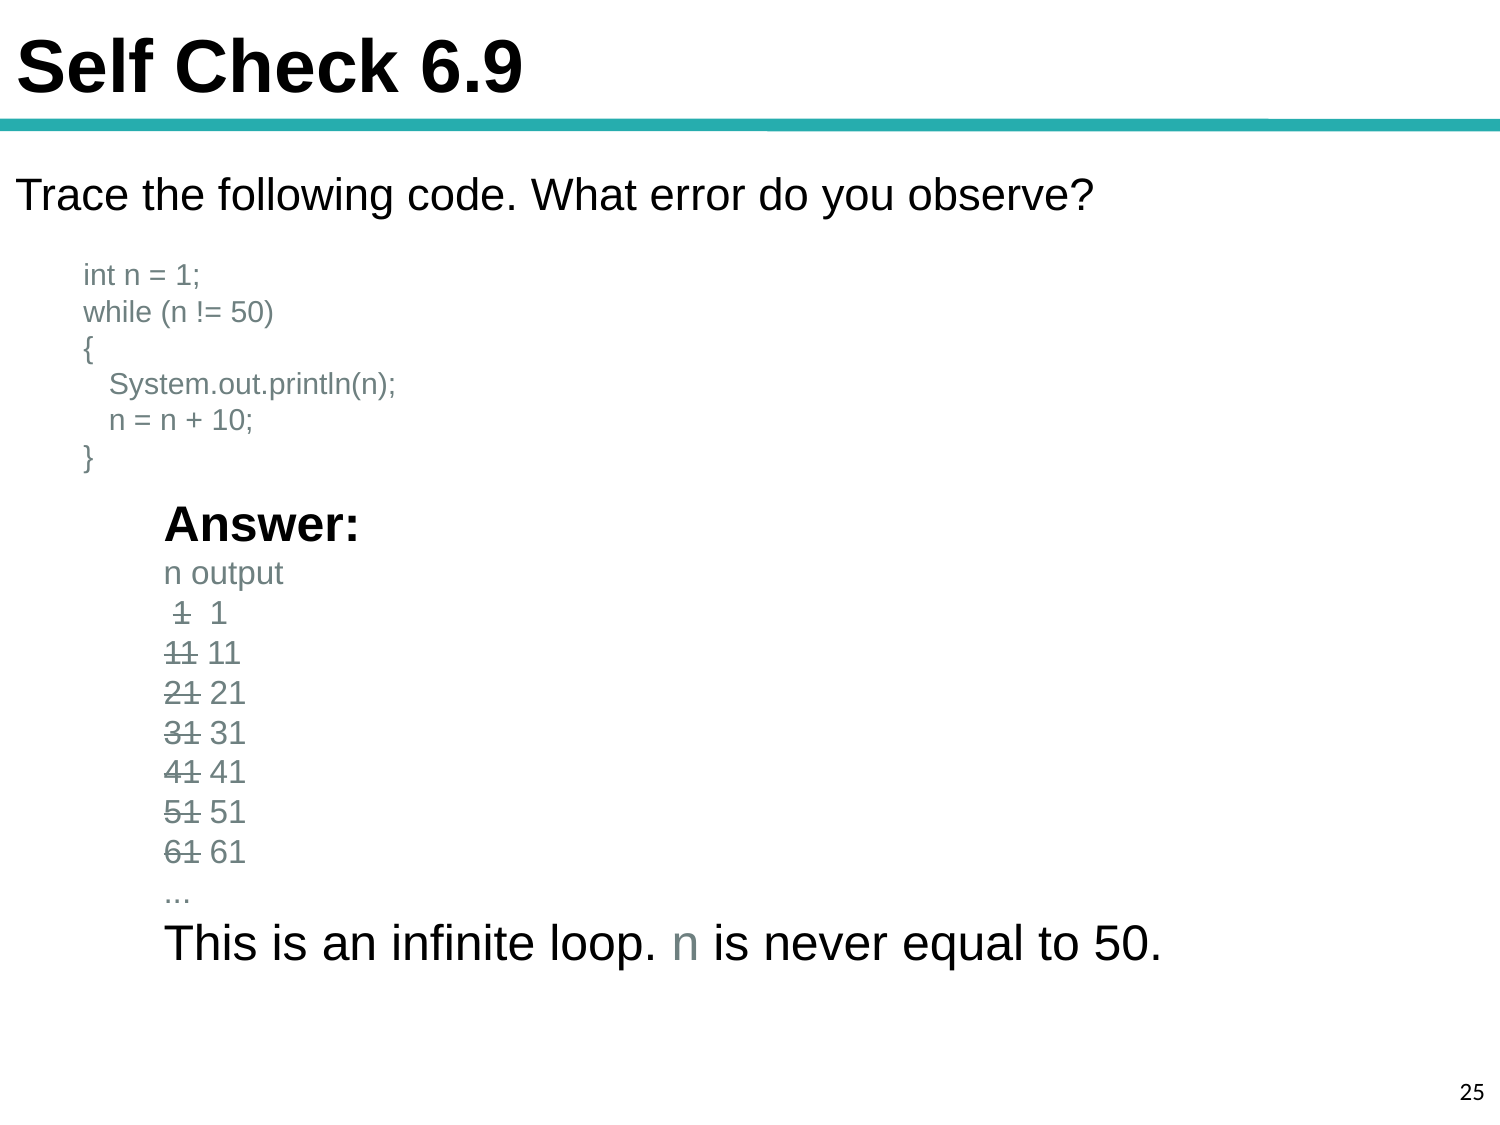

# Self Check 6.9
Trace the following code. What error do you observe?

int n = 1;
while (n != 50)
{
   System.out.println(n);
   n = n + 10;
}
Answer:
n output
 1  1
11 11
21 21
31 31
41 41
51 51
61 61
...
This is an infinite loop. n is never equal to 50.